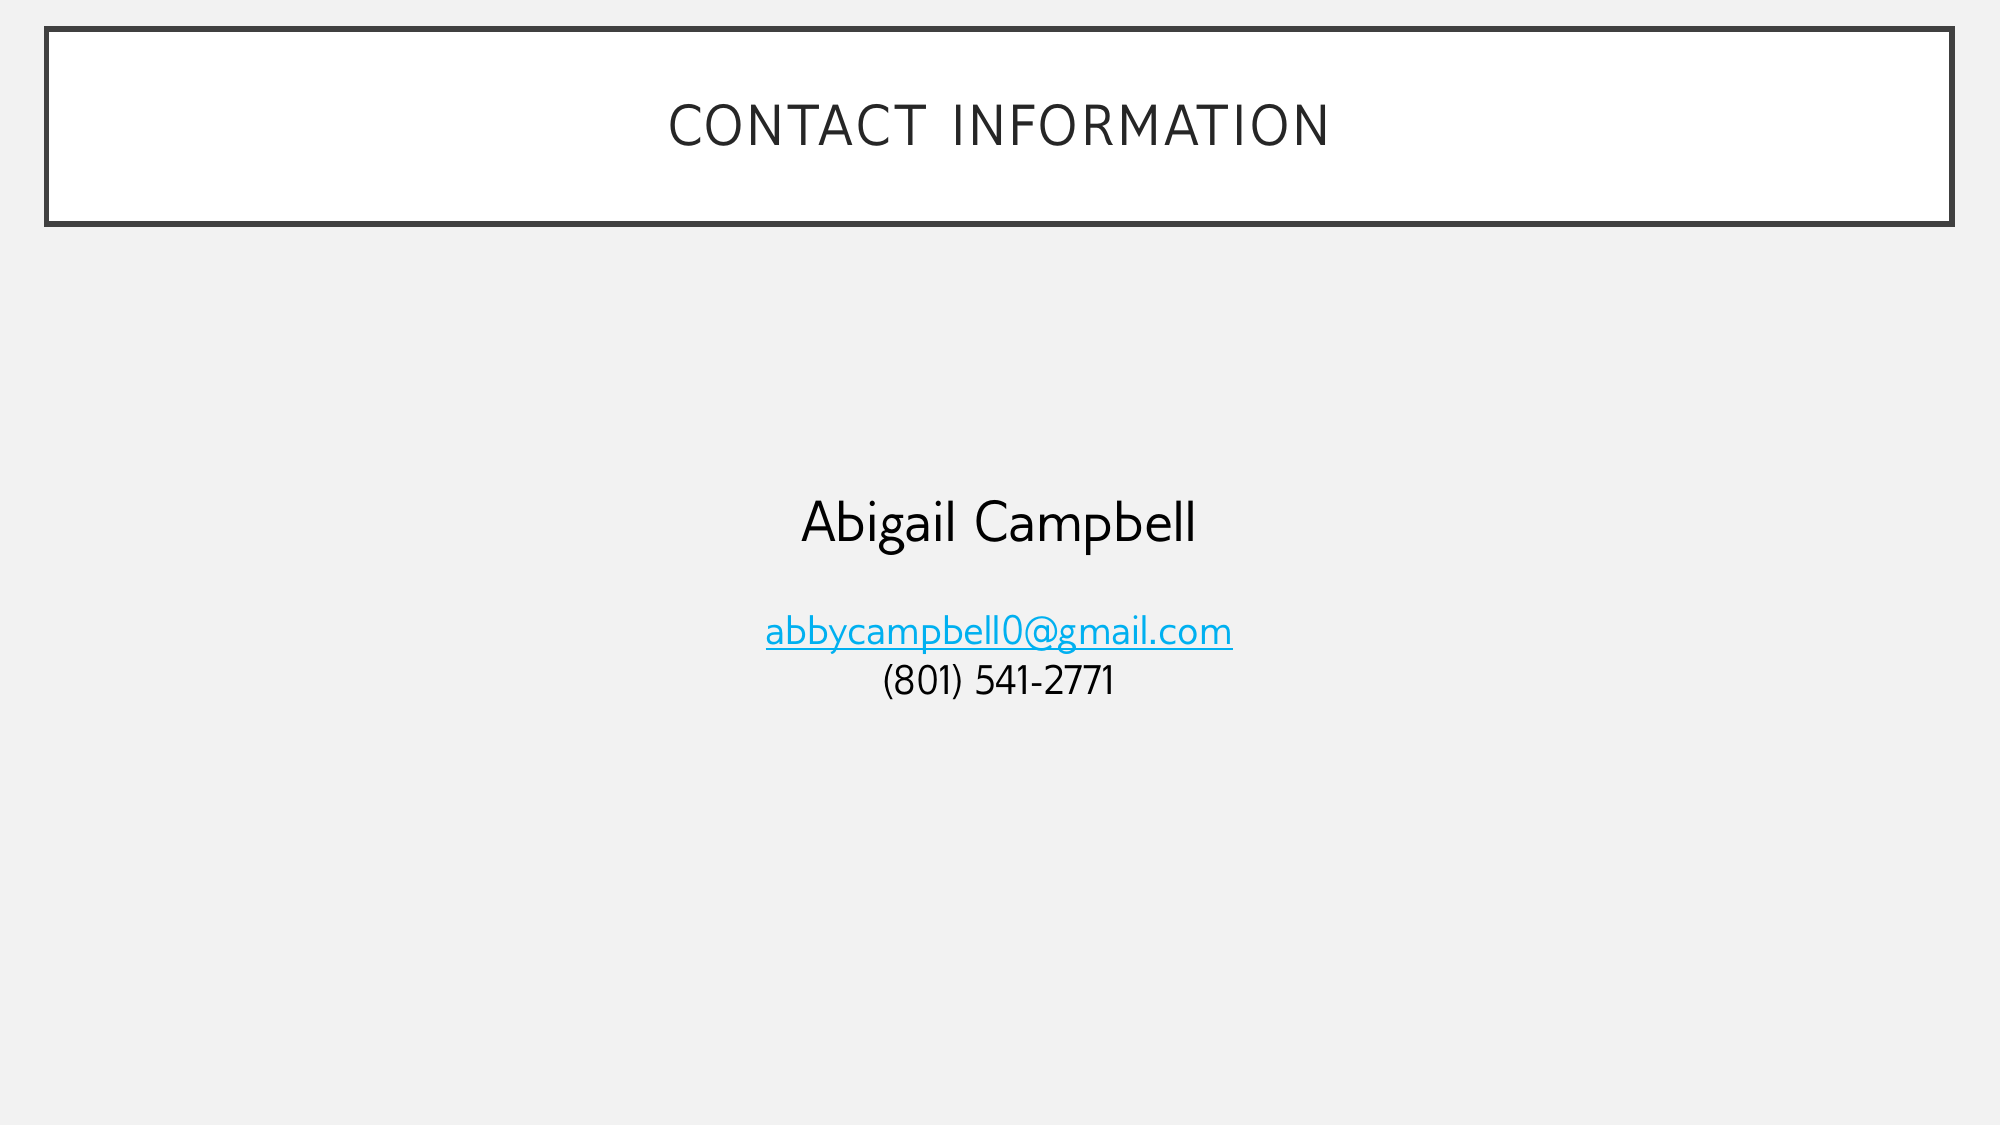

# Contact information
Abigail Campbell

abbycampbell0@gmail.com
(801) 541-2771